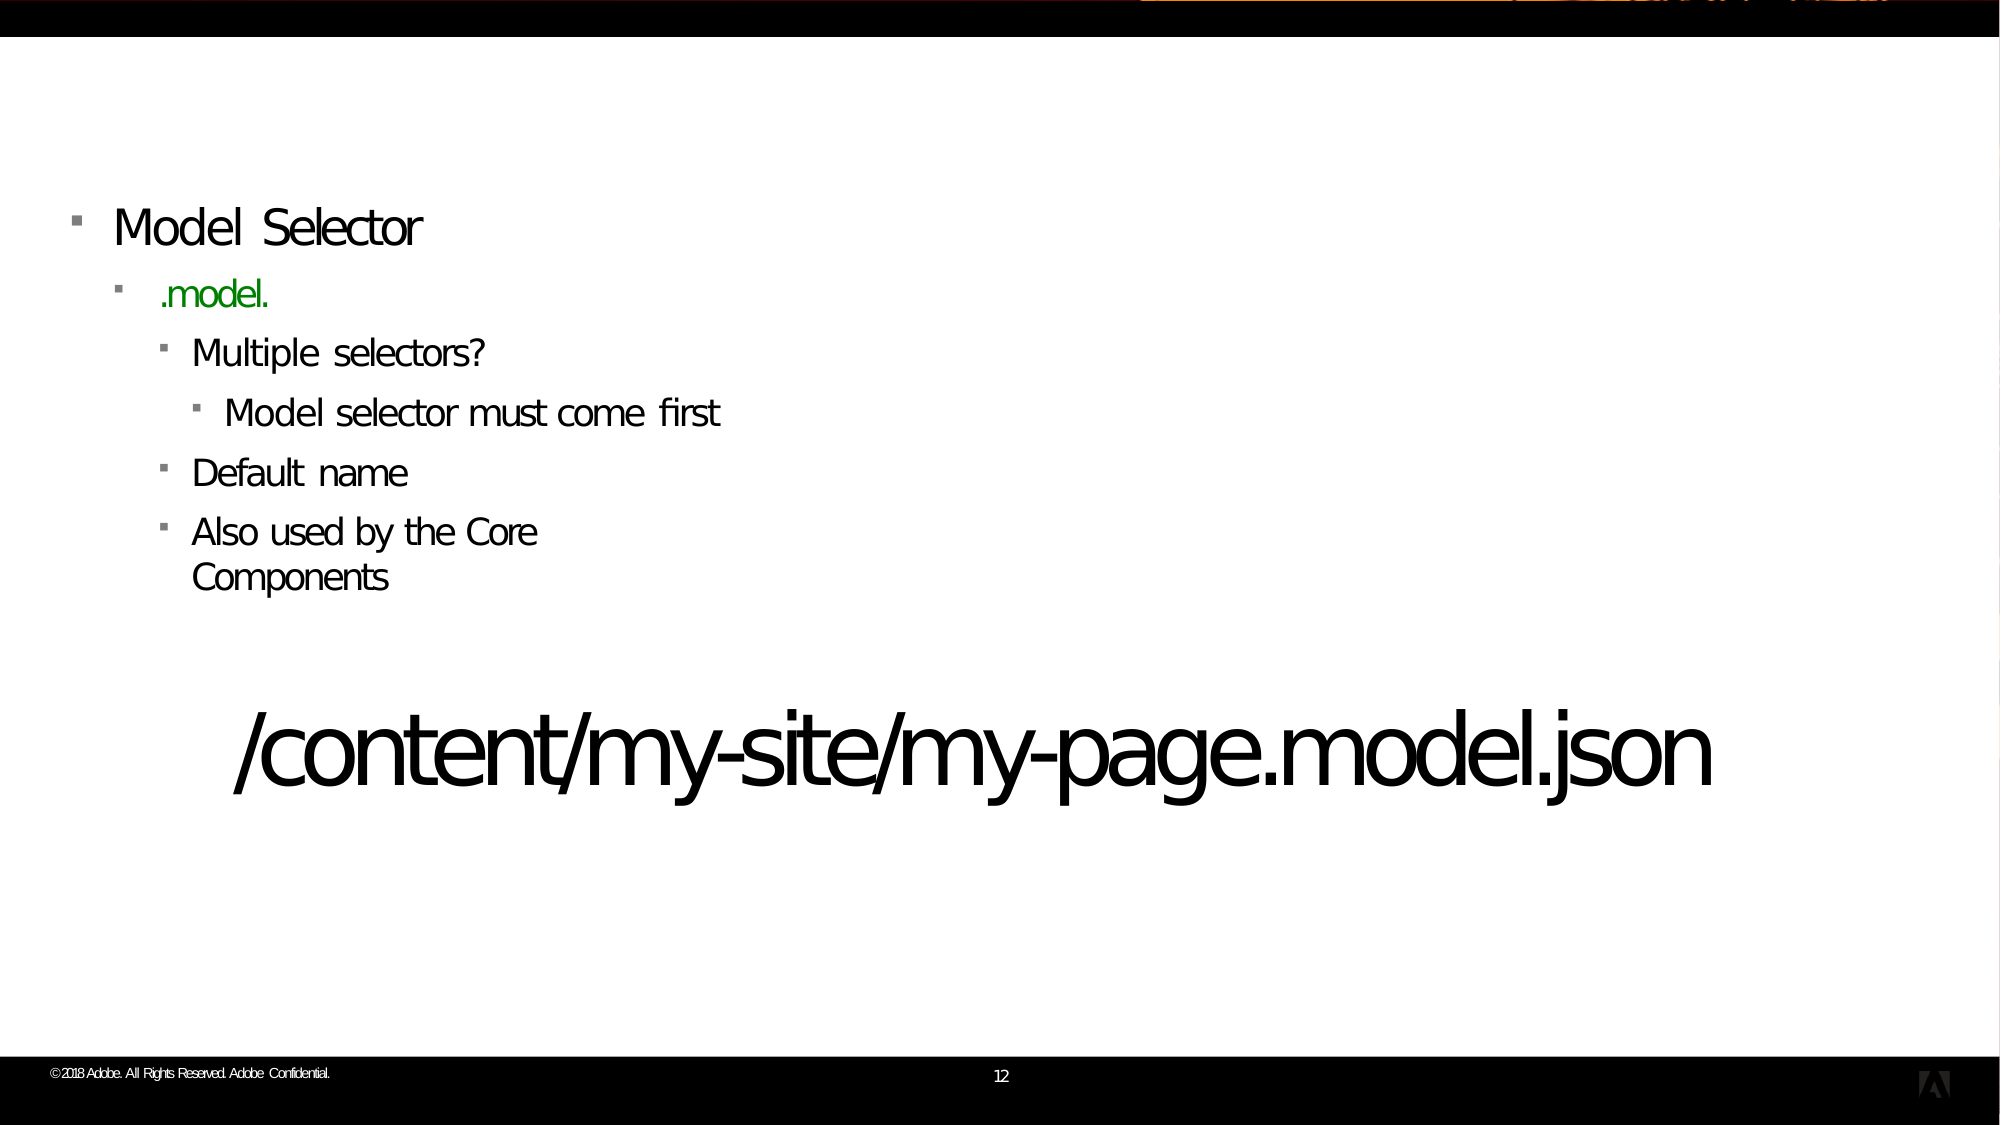

# Content Services
Model Selector
.model.
Multiple selectors?
Model selector must come first
Default name
Also used by the Core Components
/content/my-site/my-page.model.json
© 2018 Adobe. All Rights Reserved. Adobe Confidential.
12